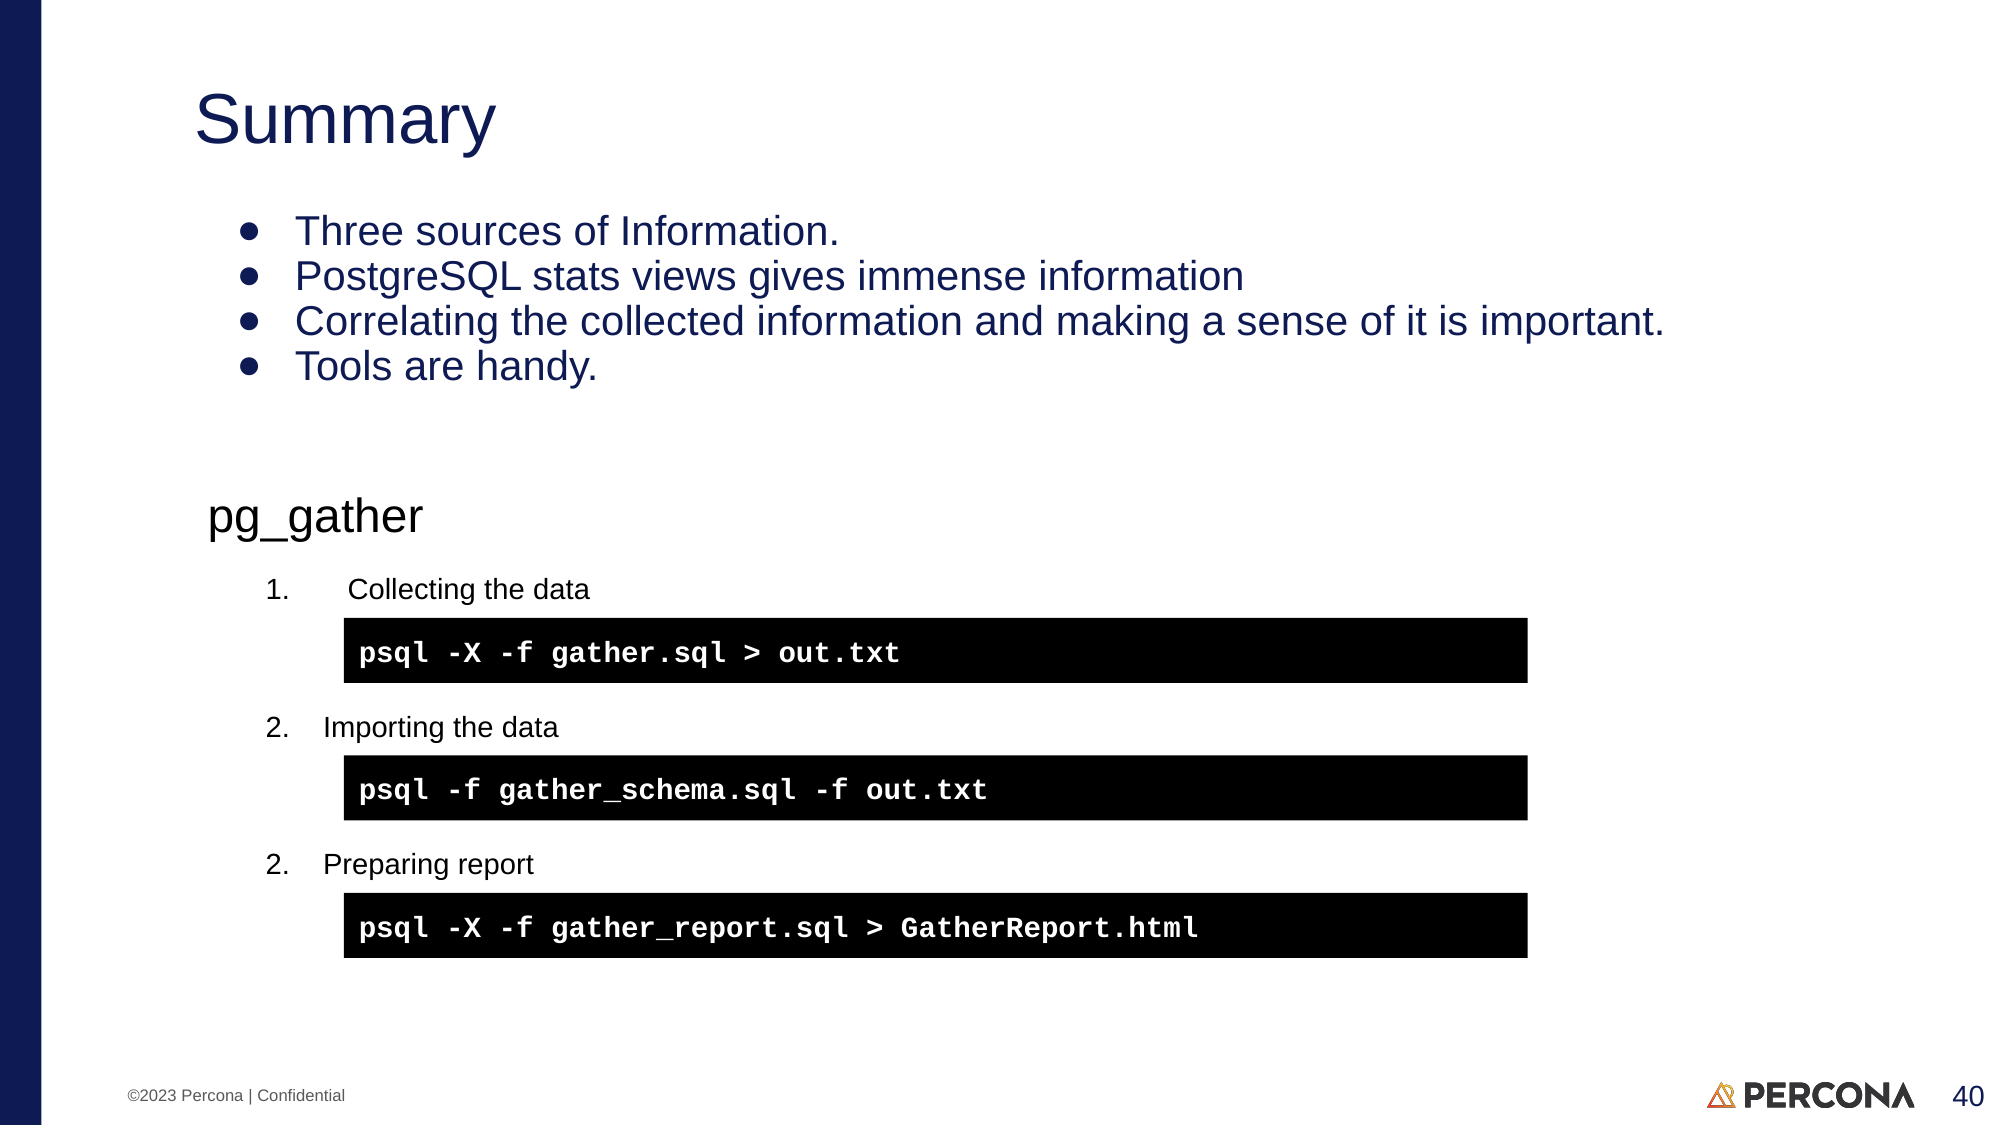

# Summary
Three sources of Information.
PostgreSQL stats views gives immense information
Correlating the collected information and making a sense of it is important.
Tools are handy.
pg_gather
1.       Collecting the data
psql -X -f gather.sql > out.txt
2.    Importing the data
psql -f gather_schema.sql -f out.txt
2.    Preparing report
psql -X -f gather_report.sql > GatherReport.html
40